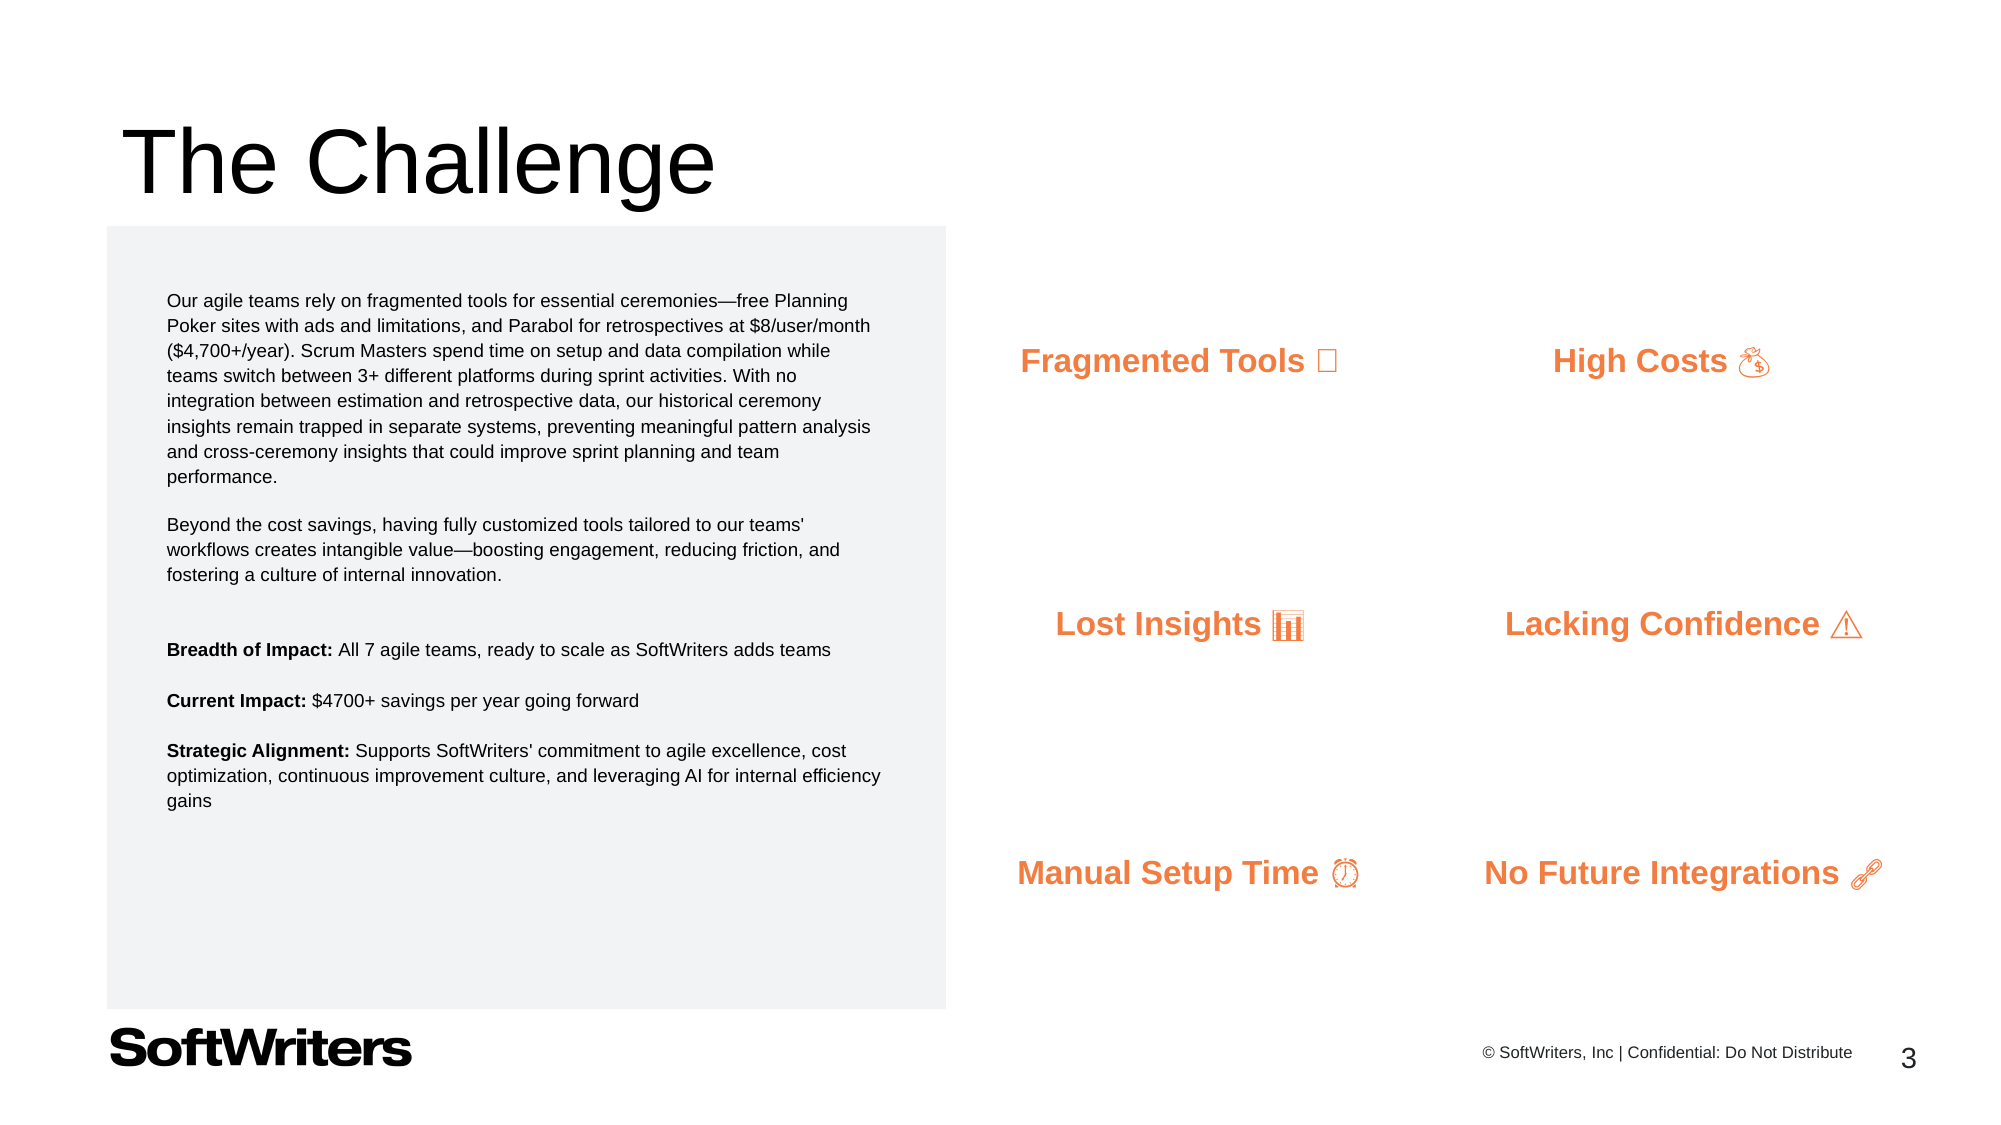

The Challenge
Our agile teams rely on fragmented tools for essential ceremonies—free Planning Poker sites with ads and limitations, and Parabol for retrospectives at $8/user/month ($4,700+/year). Scrum Masters spend time on setup and data compilation while teams switch between 3+ different platforms during sprint activities. With no integration between estimation and retrospective data, our historical ceremony insights remain trapped in separate systems, preventing meaningful pattern analysis and cross-ceremony insights that could improve sprint planning and team performance.
Beyond the cost savings, having fully customized tools tailored to our teams' workflows creates intangible value—boosting engagement, reducing friction, and fostering a culture of internal innovation.

Breadth of Impact: All 7 agile teams, ready to scale as SoftWriters adds teams

Current Impact: $4700+ savings per year going forward

Strategic Alignment: Supports SoftWriters' commitment to agile excellence, cost optimization, continuous improvement culture, and leveraging AI for internal efficiency gains
High Costs 💰
Fragmented Tools 🧩
Lost Insights 📊
Lacking Confidence ⚠️
Manual Setup Time ⏰
No Future Integrations 🔗